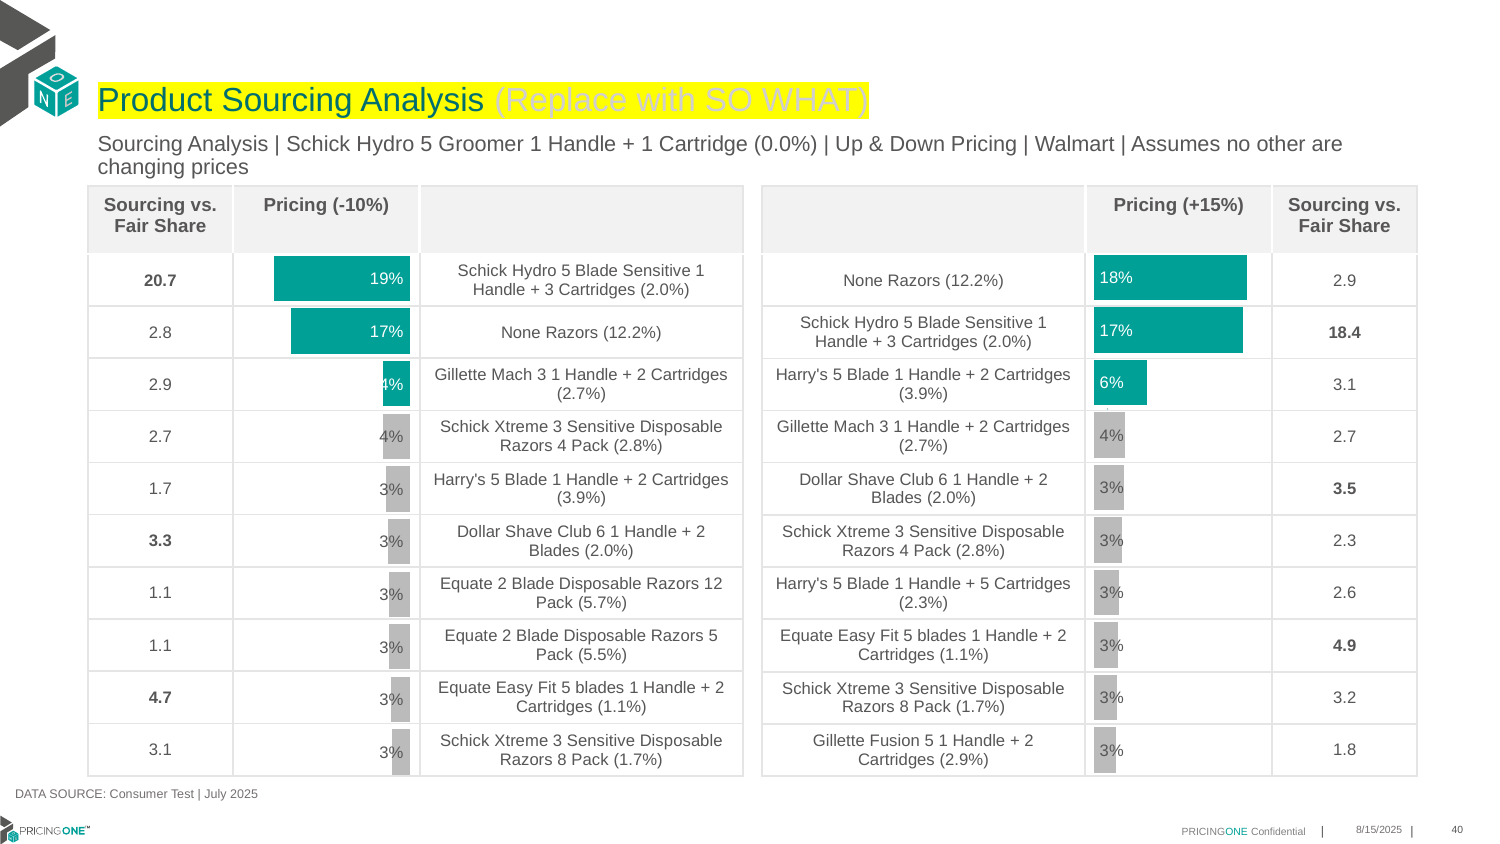

# Product Sourcing Analysis (Replace with SO WHAT)
Sourcing Analysis | Schick Hydro 5 Groomer 1 Handle + 1 Cartridge (0.0%) | Up & Down Pricing | Walmart | Assumes no other are changing prices
| Sourcing vs. Fair Share | Pricing (-10%) |  |
| --- | --- | --- |
| 20.7 |  | Schick Hydro 5 Blade Sensitive 1 Handle + 3 Cartridges (2.0%) |
| 2.8 |  | None Razors (12.2%) |
| 2.9 |  | Gillette Mach 3 1 Handle + 2 Cartridges (2.7%) |
| 2.7 |  | Schick Xtreme 3 Sensitive Disposable Razors 4 Pack (2.8%) |
| 1.7 |  | Harry's 5 Blade 1 Handle + 2 Cartridges (3.9%) |
| 3.3 |  | Dollar Shave Club 6 1 Handle + 2 Blades (2.0%) |
| 1.1 |  | Equate 2 Blade Disposable Razors 12 Pack (5.7%) |
| 1.1 |  | Equate 2 Blade Disposable Razors 5 Pack (5.5%) |
| 4.7 |  | Equate Easy Fit 5 blades 1 Handle + 2 Cartridges (1.1%) |
| 3.1 |  | Schick Xtreme 3 Sensitive Disposable Razors 8 Pack (1.7%) |
|  | Pricing (+15%) | Sourcing vs. Fair Share |
| --- | --- | --- |
| None Razors (12.2%) |  | 2.9 |
| Schick Hydro 5 Blade Sensitive 1 Handle + 3 Cartridges (2.0%) |  | 18.4 |
| Harry's 5 Blade 1 Handle + 2 Cartridges (3.9%) |  | 3.1 |
| Gillette Mach 3 1 Handle + 2 Cartridges (2.7%) |  | 2.7 |
| Dollar Shave Club 6 1 Handle + 2 Blades (2.0%) |  | 3.5 |
| Schick Xtreme 3 Sensitive Disposable Razors 4 Pack (2.8%) |  | 2.3 |
| Harry's 5 Blade 1 Handle + 5 Cartridges (2.3%) |  | 2.6 |
| Equate Easy Fit 5 blades 1 Handle + 2 Cartridges (1.1%) |  | 4.9 |
| Schick Xtreme 3 Sensitive Disposable Razors 8 Pack (1.7%) |  | 3.2 |
| Gillette Fusion 5 1 Handle + 2 Cartridges (2.9%) |  | 1.8 |

### Chart

| Category | Schick Hydro 5 Groomer 1 Handle + 1 Cartridge (0.0%) |
|---|---|
| None Razors (12.2%) | 0.1768194453365763 |
| Schick Hydro 5 Blade Sensitive 1 Handle + 3 Cartridges (2.0%) | 0.17262644326558896 |
| Harry's 5 Blade 1 Handle + 2 Cartridges (3.9%) | 0.06141736242548806 |
| Gillette Mach 3 1 Handle + 2 Cartridges (2.7%) | 0.036431625561711055 |
| Dollar Shave Club 6 1 Handle + 2 Blades (2.0%) | 0.03451019627042295 |
| Schick Xtreme 3 Sensitive Disposable Razors 4 Pack (2.8%) | 0.03252419325147384 |
| Harry's 5 Blade 1 Handle + 5 Cartridges (2.3%) | 0.029241611812056832 |
| Equate Easy Fit 5 blades 1 Handle + 2 Cartridges (1.1%) | 0.02760513665293367 |
| Schick Xtreme 3 Sensitive Disposable Razors 8 Pack (1.7%) | 0.027028246382027485 |
| Gillette Fusion 5 1 Handle + 2 Cartridges (2.9%) | 0.026369637169870876 |

### Chart

| Category | Schick Hydro 5 Groomer 1 Handle + 1 Cartridge (0.0%) |
|---|---|
| Schick Hydro 5 Blade Sensitive 1 Handle + 3 Cartridges (2.0%) | 0.19459225970129354 |
| None Razors (12.2%) | 0.17041323584690524 |
| Gillette Mach 3 1 Handle + 2 Cartridges (2.7%) | 0.039252690506220524 |
| Schick Xtreme 3 Sensitive Disposable Razors 4 Pack (2.8%) | 0.03854747509825162 |
| Harry's 5 Blade 1 Handle + 2 Cartridges (3.9%) | 0.034234971131558135 |
| Dollar Shave Club 6 1 Handle + 2 Blades (2.0%) | 0.032356500118168624 |
| Equate 2 Blade Disposable Razors 12 Pack (5.7%) | 0.030360887398844665 |
| Equate 2 Blade Disposable Razors 5 Pack (5.5%) | 0.029679874606835056 |
| Equate Easy Fit 5 blades 1 Handle + 2 Cartridges (1.1%) | 0.026796291771588394 |
| Schick Xtreme 3 Sensitive Disposable Razors 8 Pack (1.7%) | 0.02651449705100271 |
DATA SOURCE: Consumer Test | July 2025

8/15/2025
40